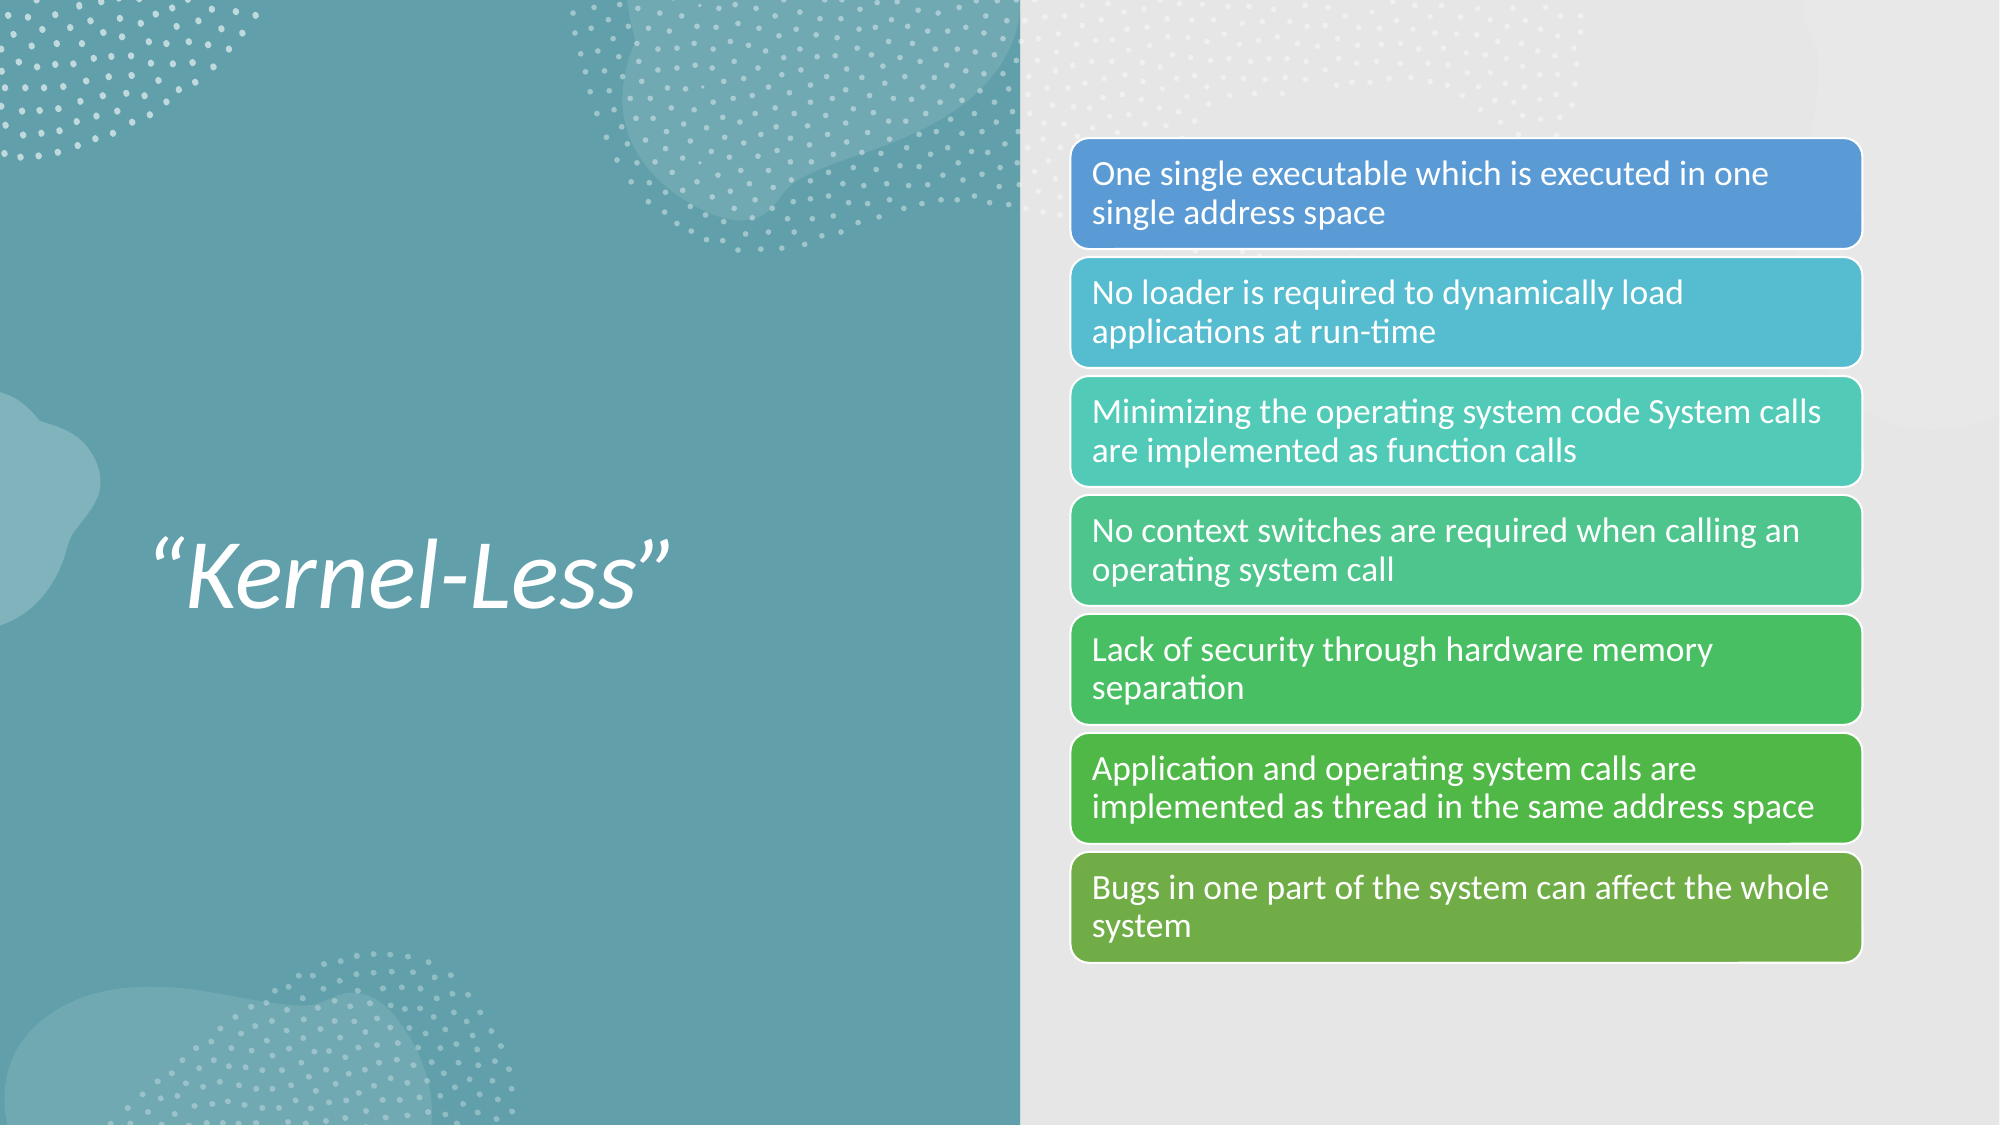

One single executable which is executed in one single address space
No loader is required to dynamically load applications at run-time
Minimizing the operating system code System calls are implemented as function calls
No context switches are required when calling an operating system call
Lack of security through hardware memory separation
Application and operating system calls are implemented as thread in the same address space
Bugs in one part of the system can affect the whole system
# “Kernel-Less”